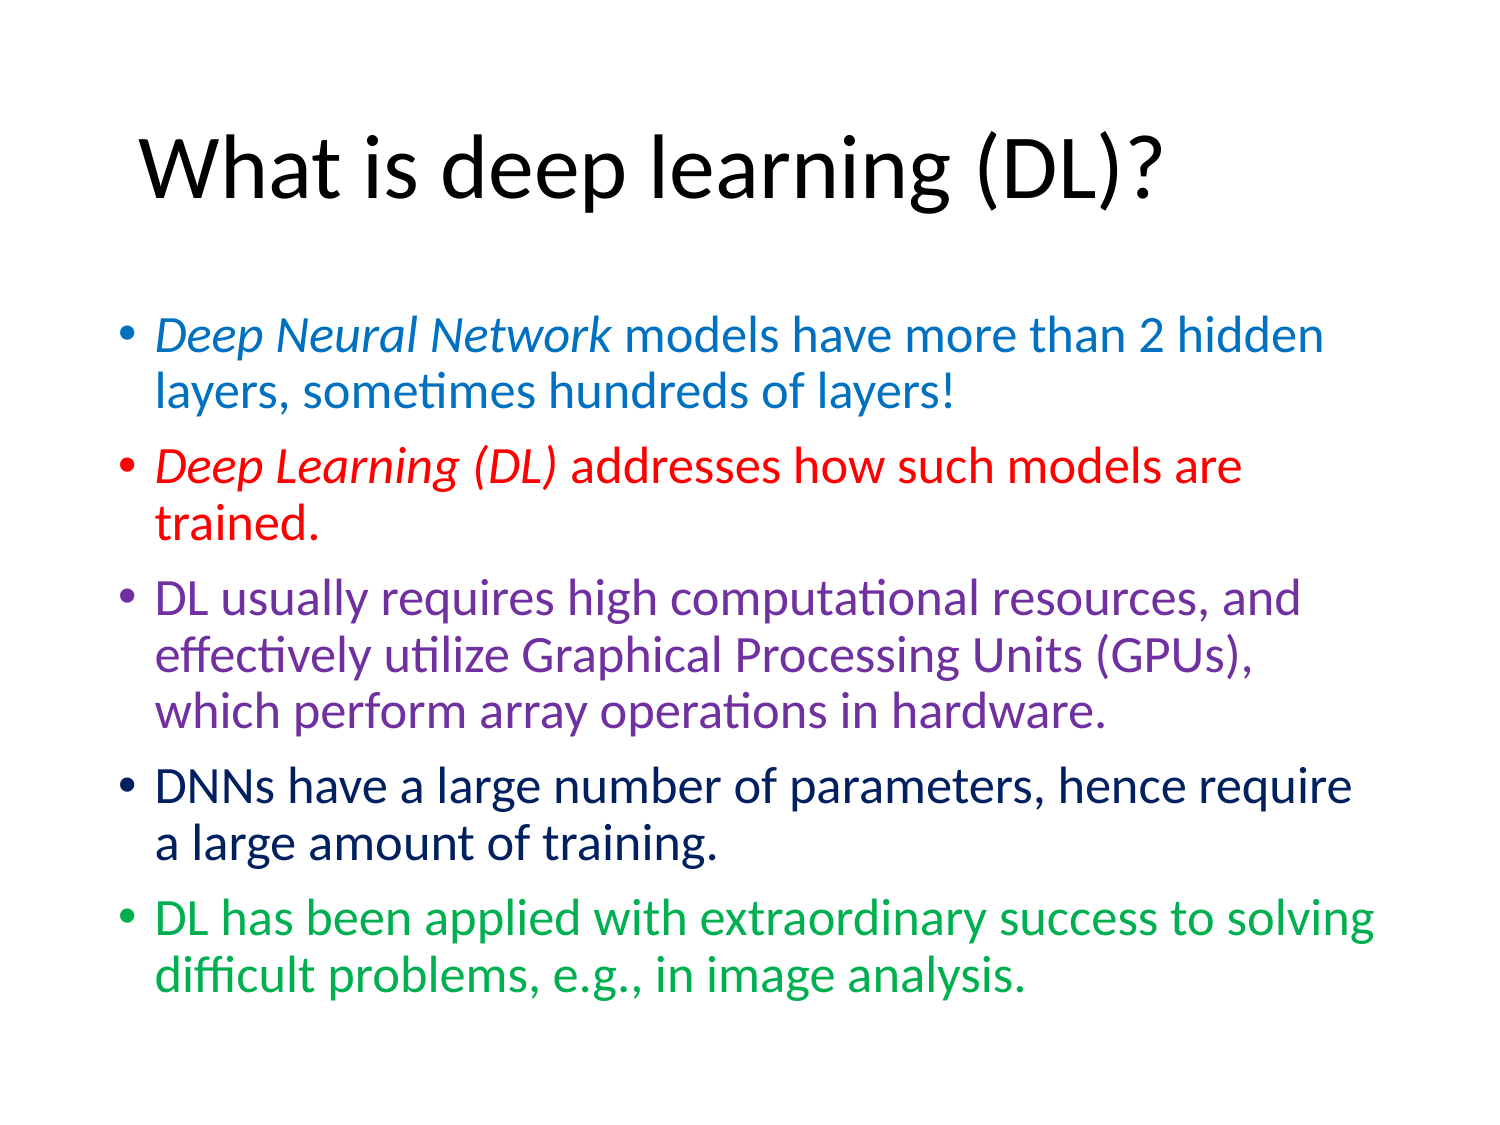

# What is deep learning (DL)?
Deep Neural Network models have more than 2 hidden layers, sometimes hundreds of layers!
Deep Learning (DL) addresses how such models are trained.
DL usually requires high computational resources, and effectively utilize Graphical Processing Units (GPUs), which perform array operations in hardware.
DNNs have a large number of parameters, hence require a large amount of training.
DL has been applied with extraordinary success to solving difficult problems, e.g., in image analysis.